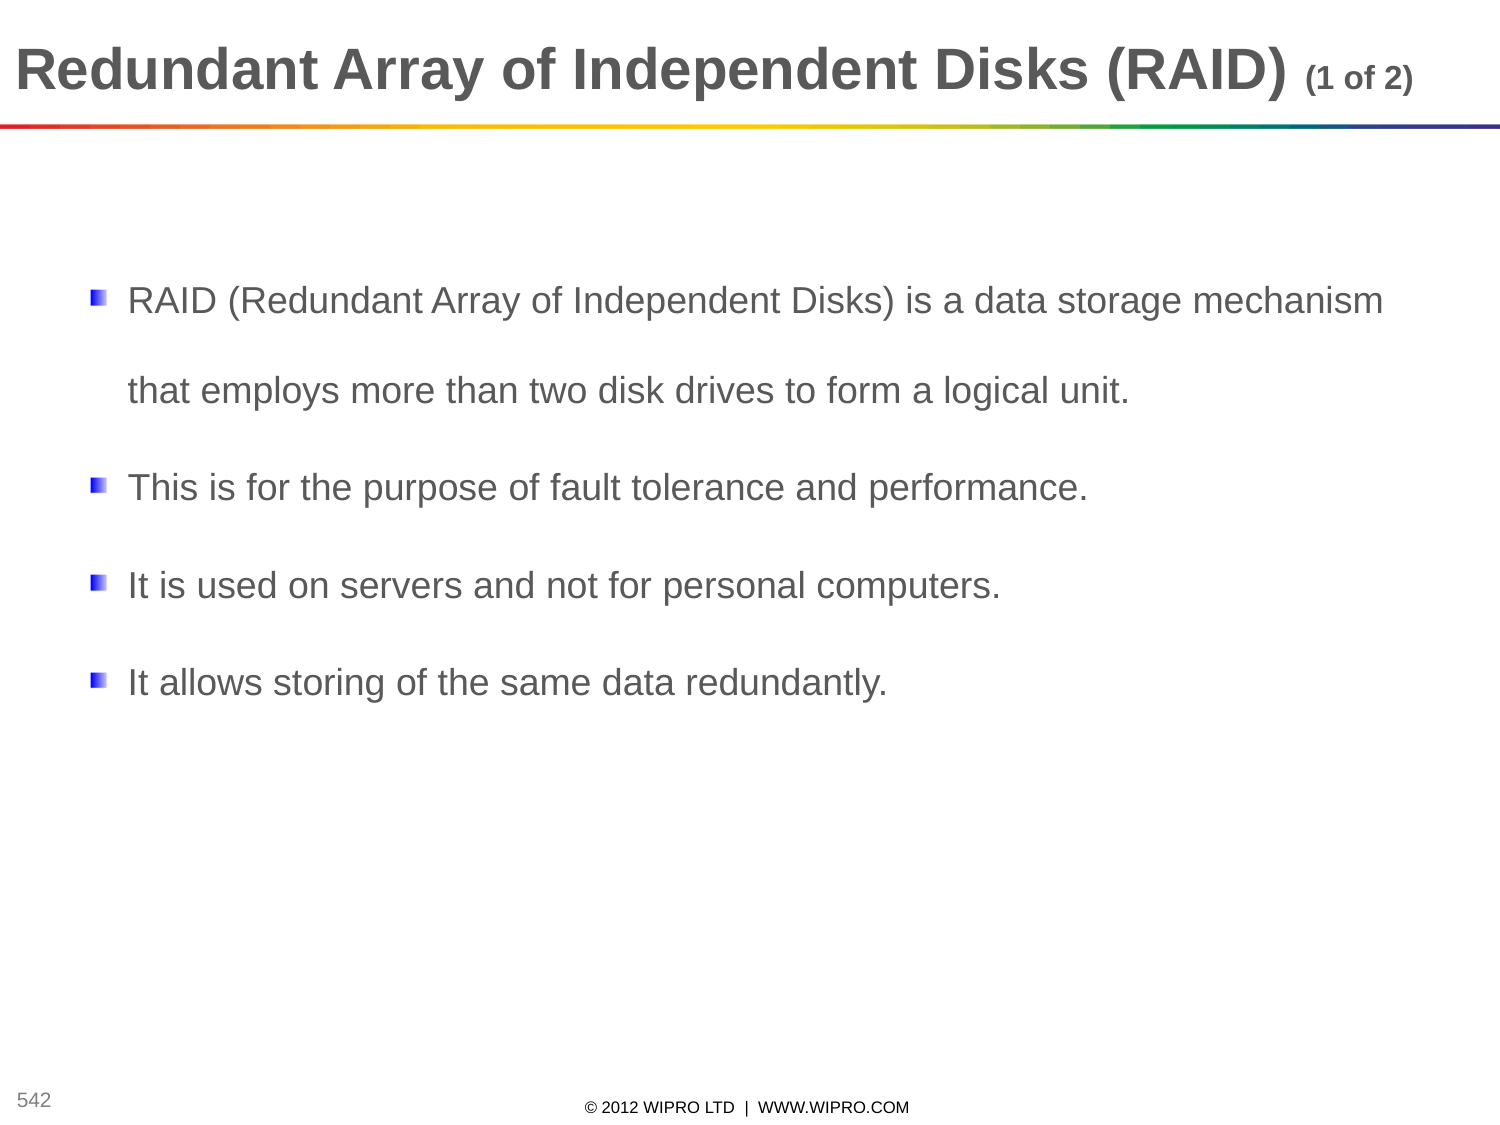

Redundant Array of Independent Disks (RAID) (1 of 2)
RAID (Redundant Array of Independent Disks) is a data storage mechanism that employs more than two disk drives to form a logical unit.
This is for the purpose of fault tolerance and performance.
It is used on servers and not for personal computers.
It allows storing of the same data redundantly.